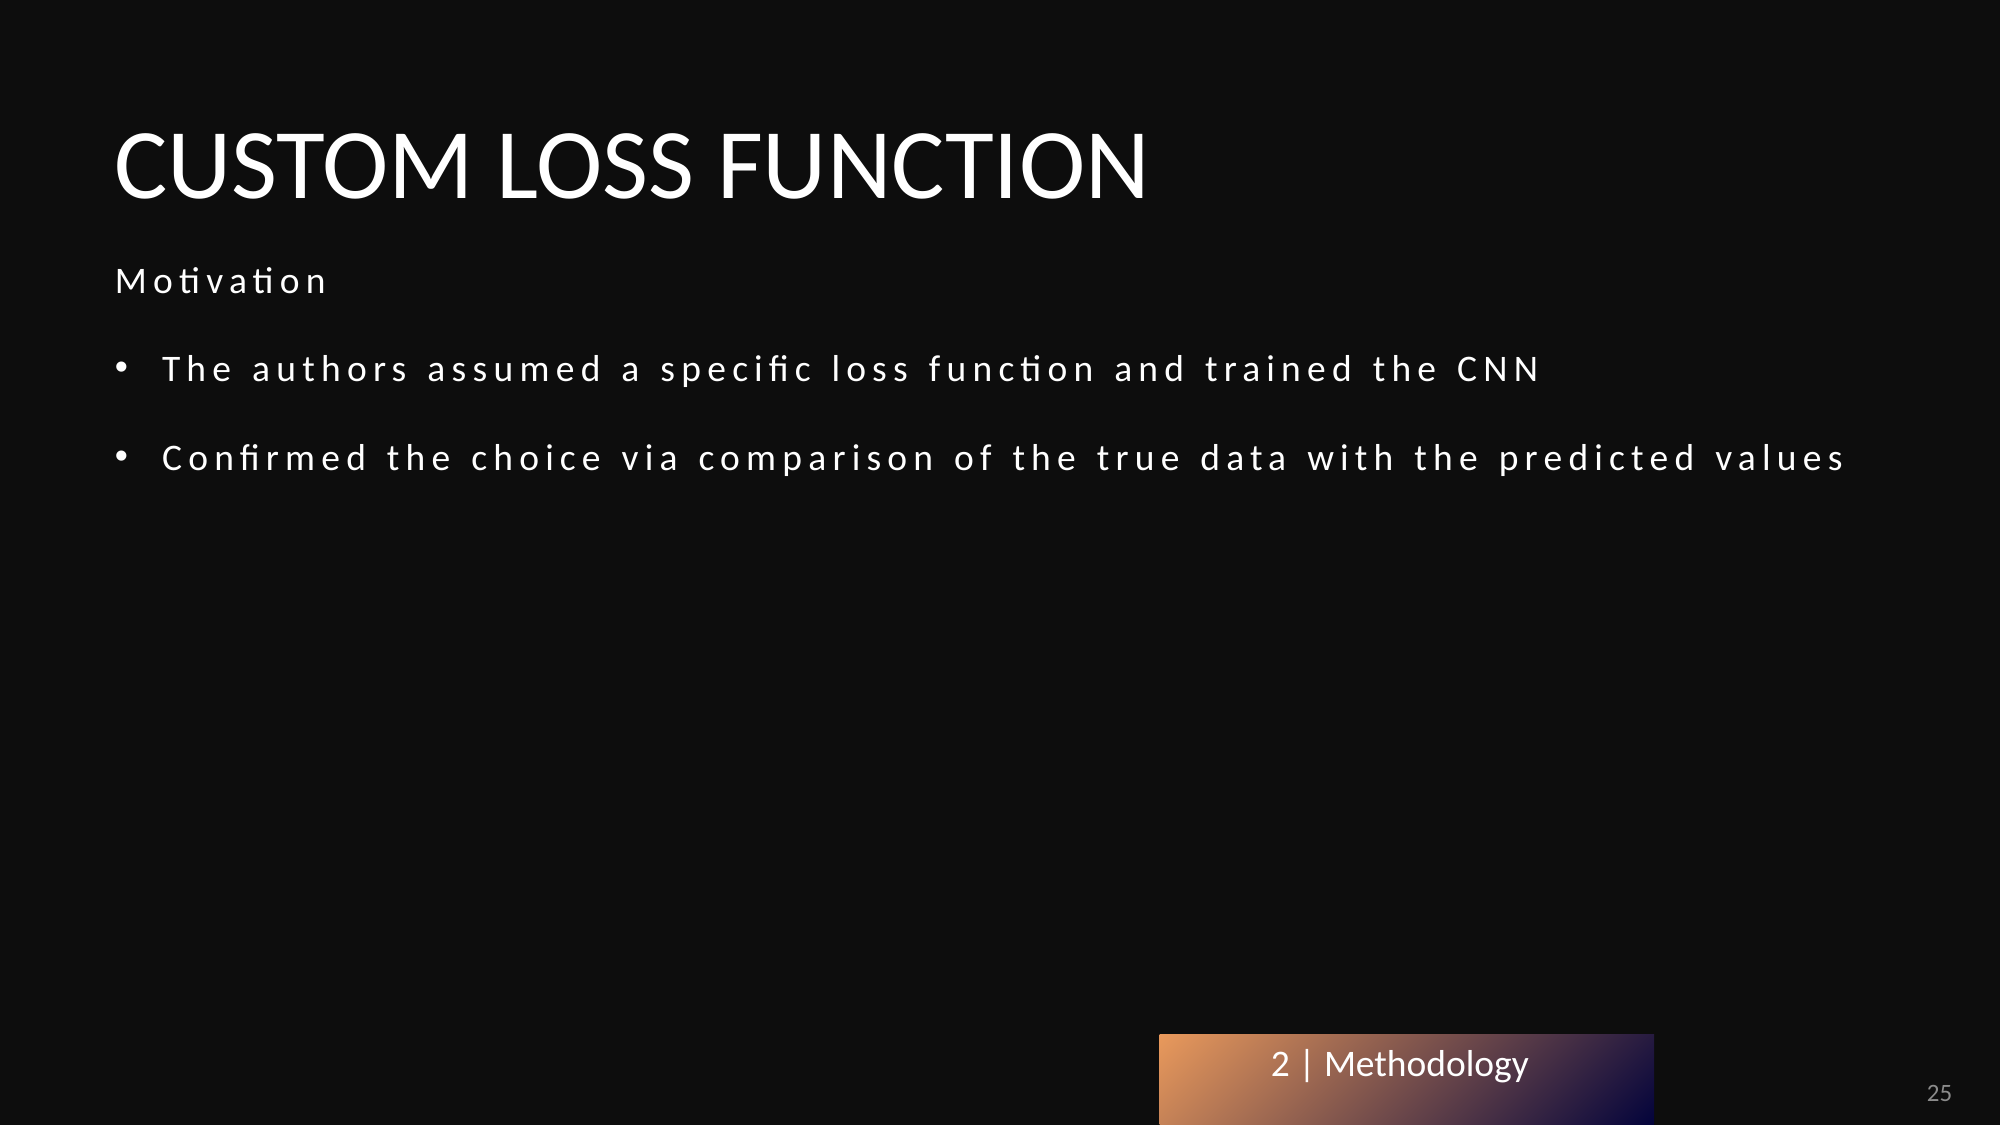

CUSTOM LOSS FUNCTION
Motivation
The authors assumed a specific loss function and trained the CNN
Confirmed the choice via comparison of the true data with the predicted values

2 | Methodology
25